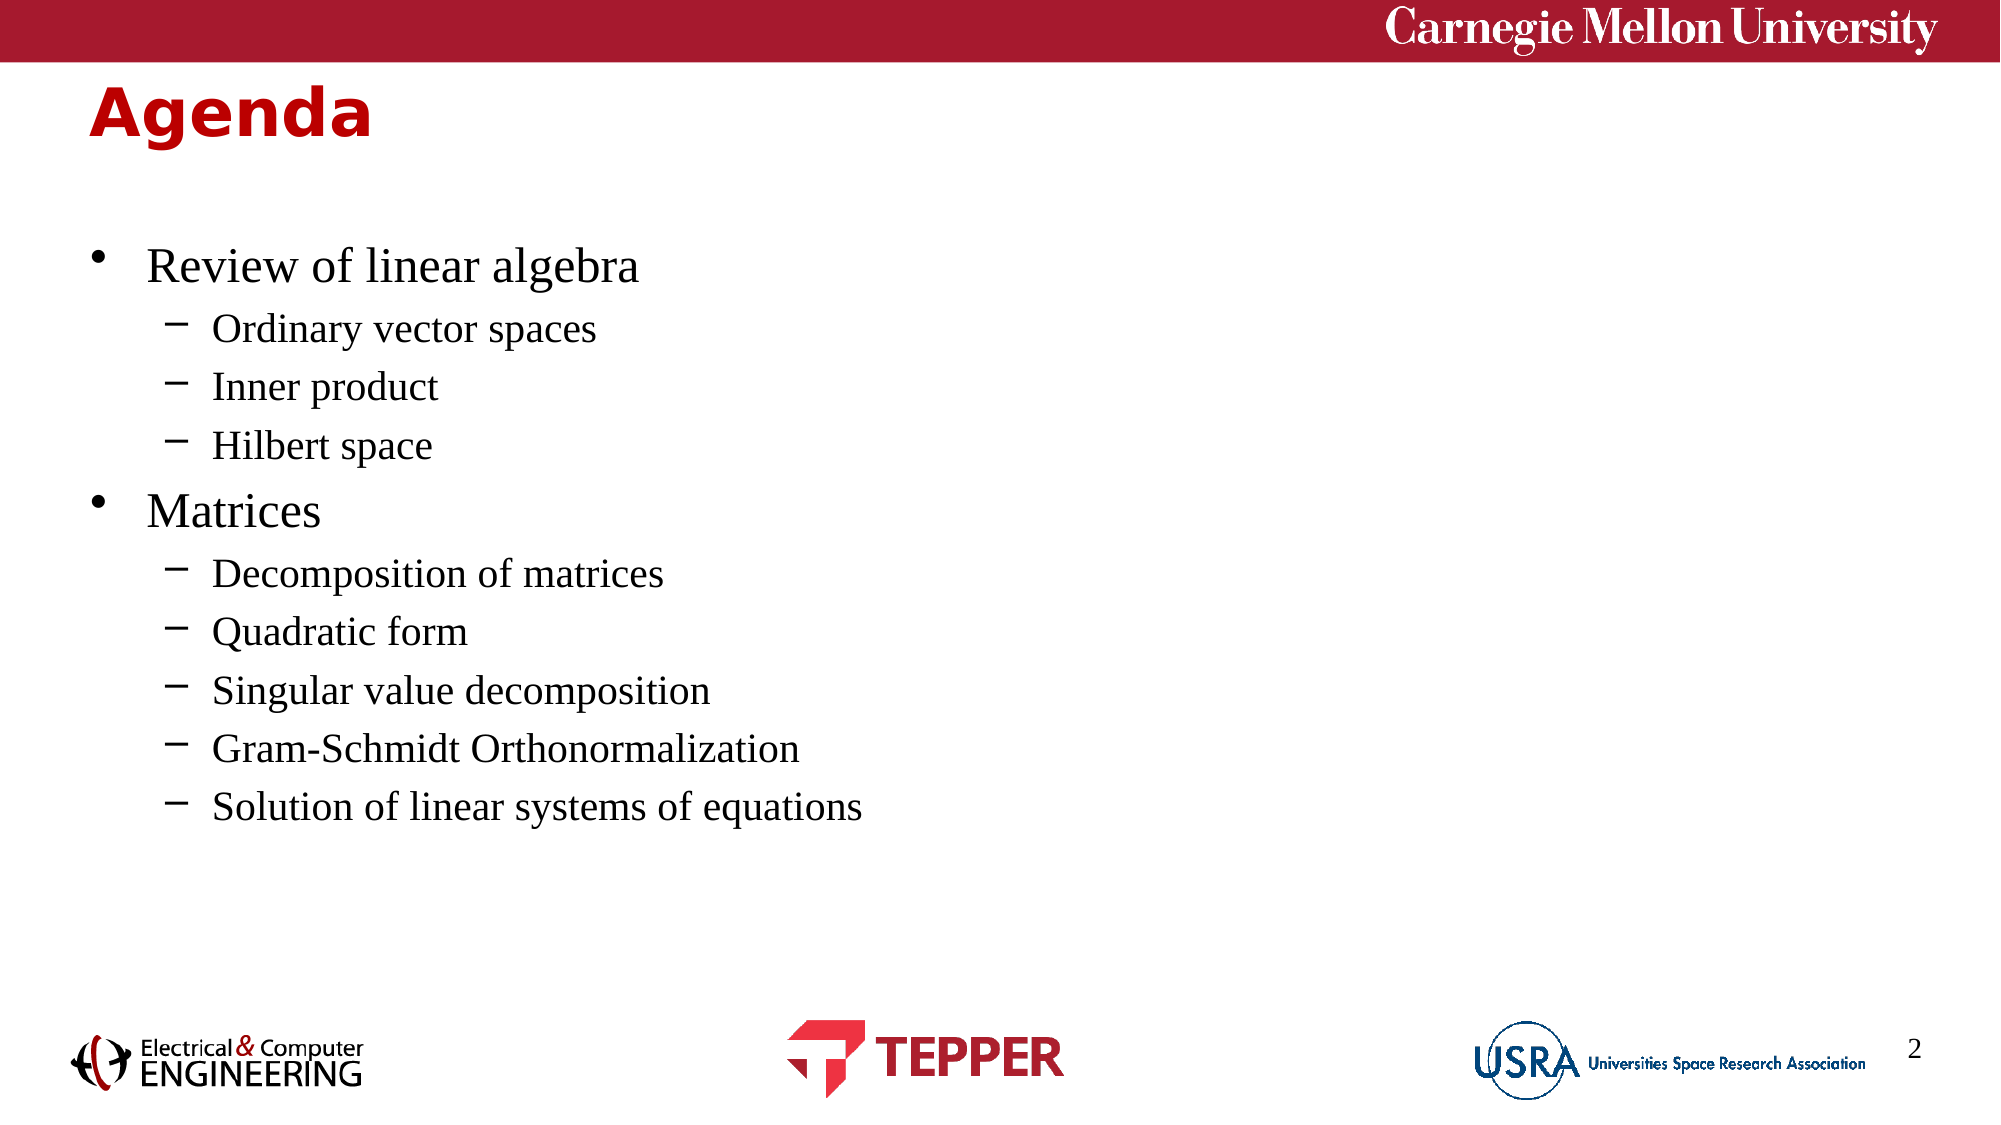

Agenda
Review of linear algebra
Ordinary vector spaces
Inner product
Hilbert space
Matrices
Decomposition of matrices
Quadratic form
Singular value decomposition
Gram-Schmidt Orthonormalization
Solution of linear systems of equations
2